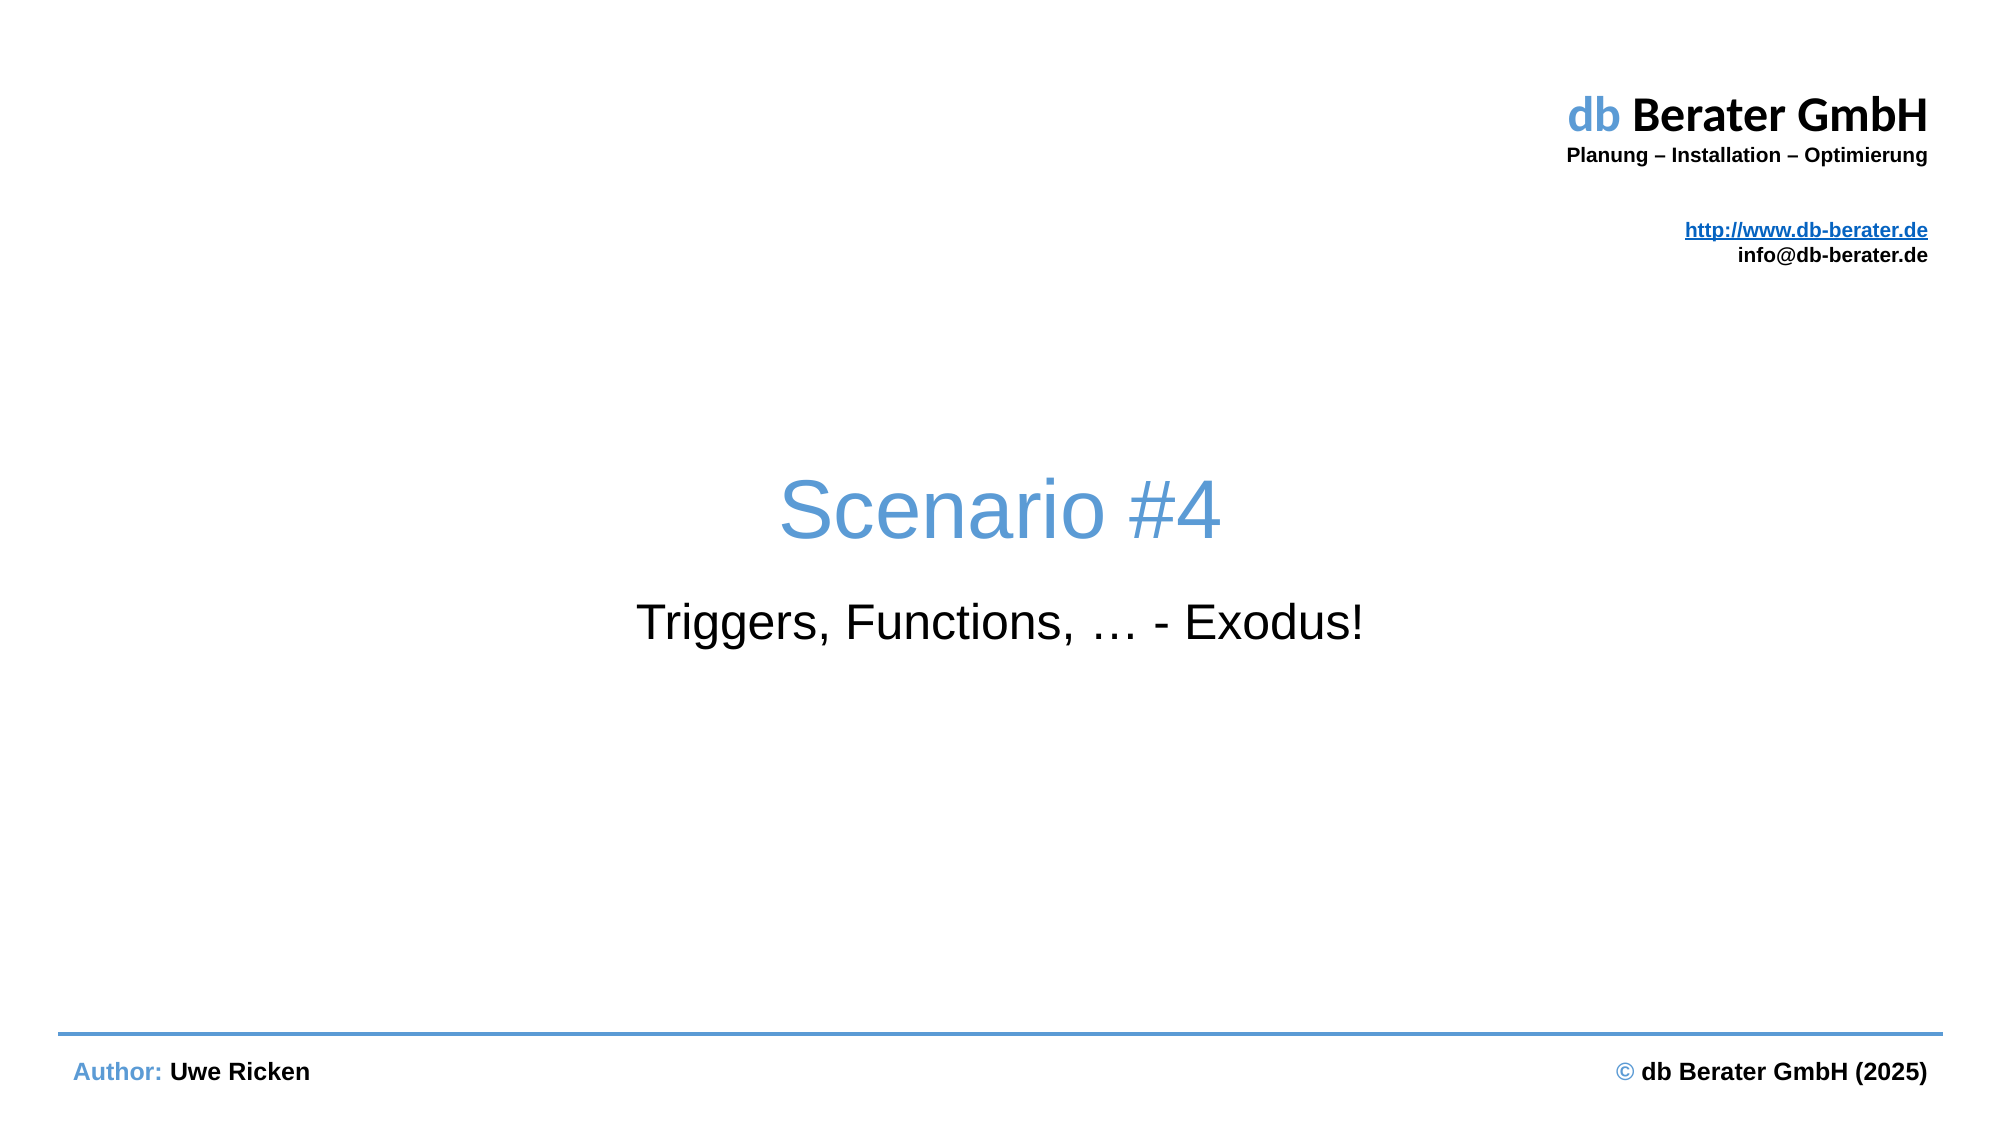

# Scenario #4
Triggers, Functions, … - Exodus!